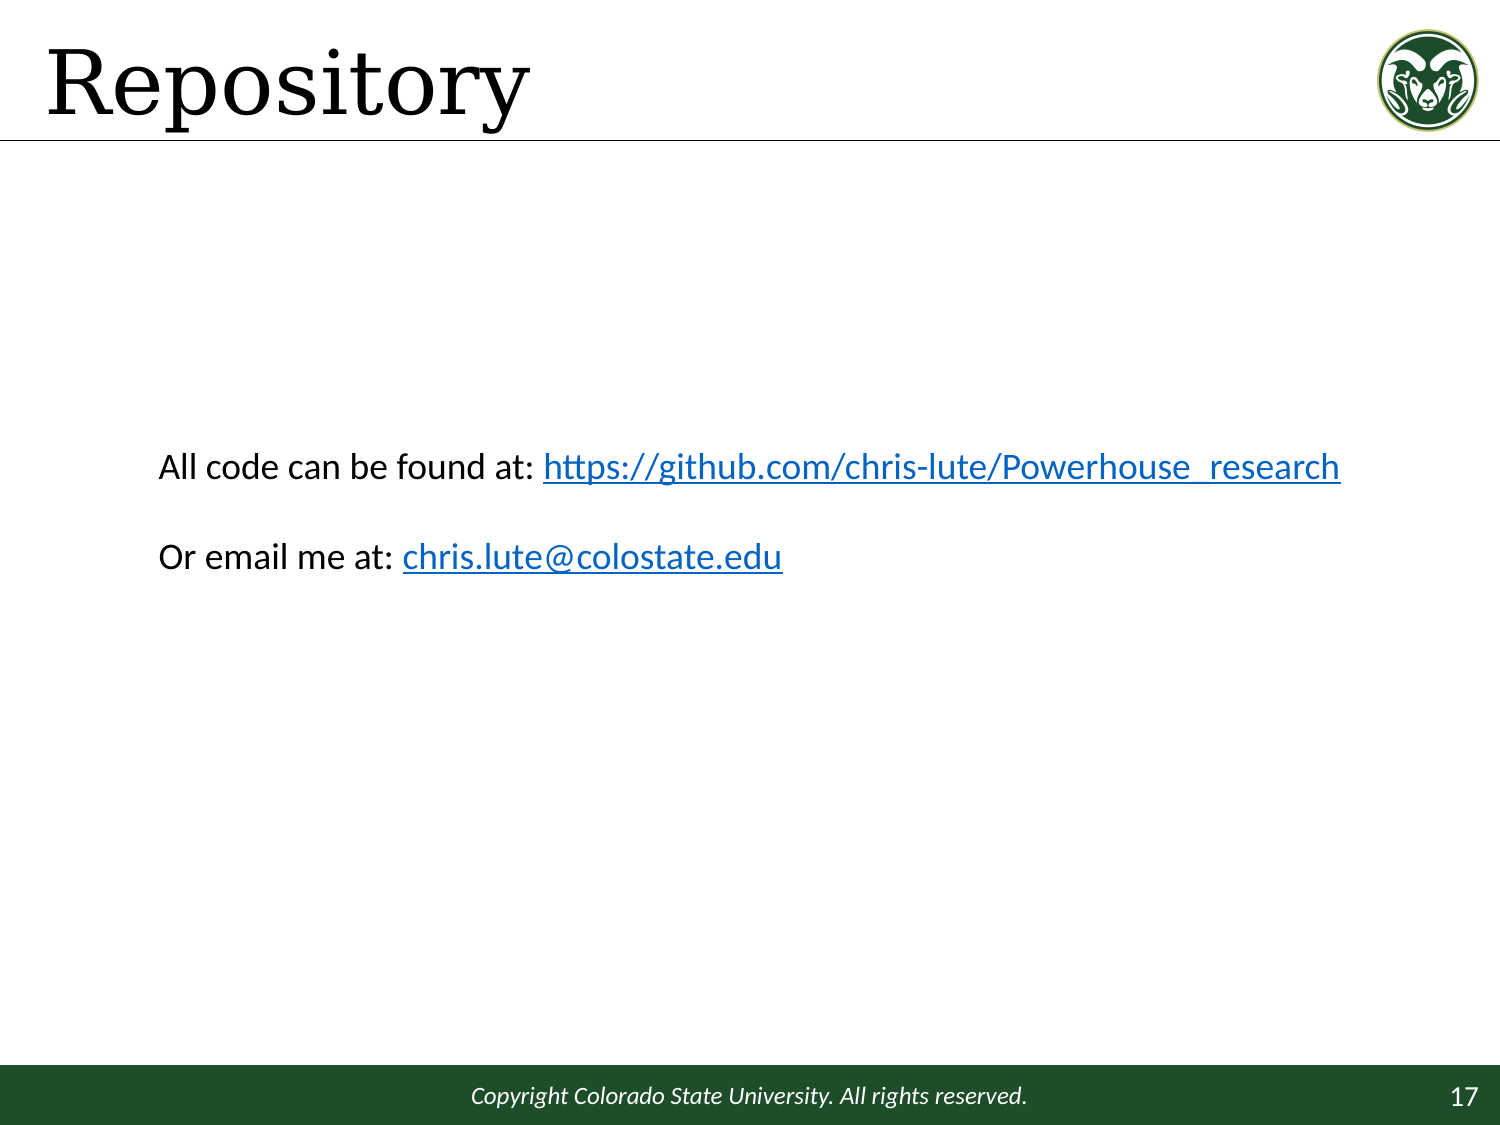

# Repository
All code can be found at: https://github.com/chris-lute/Powerhouse_research

Or email me at: chris.lute@colostate.edu
Copyright Colorado State University. All rights reserved.
17